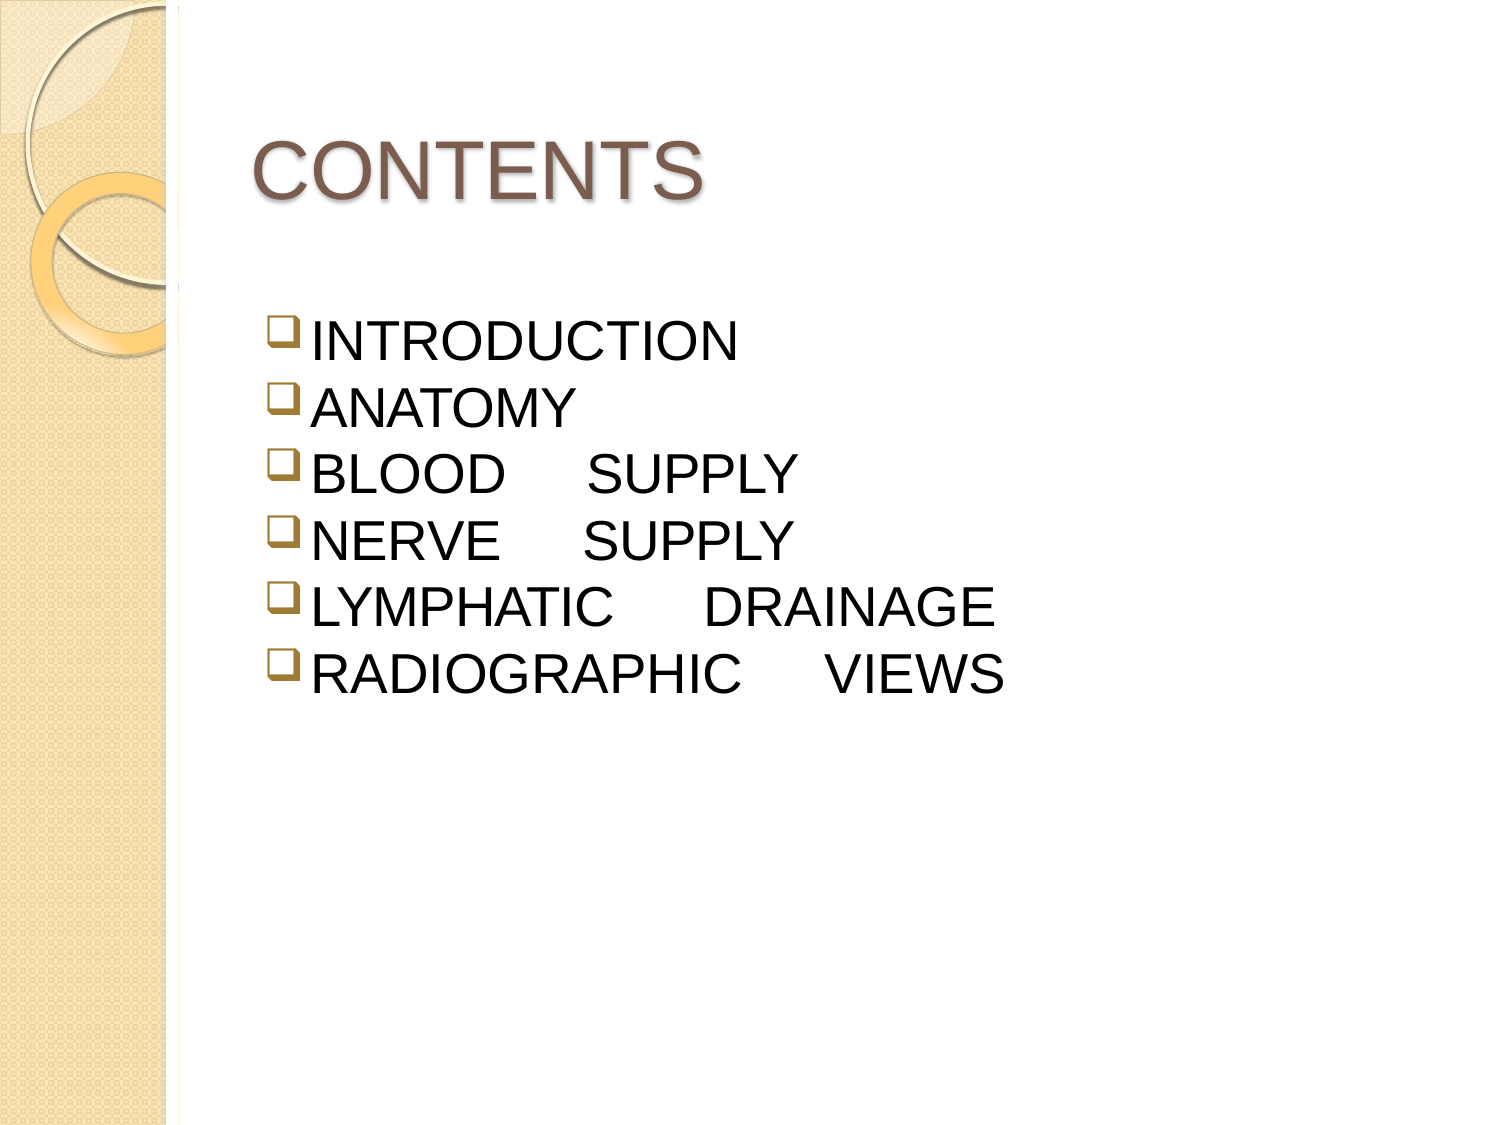

# CONTENTS
INTRODUCTION
ANATOMY
BLOOD	SUPPLY
NERVE	SUPPLY
LYMPHATIC	DRAINAGE
RADIOGRAPHIC	VIEWS